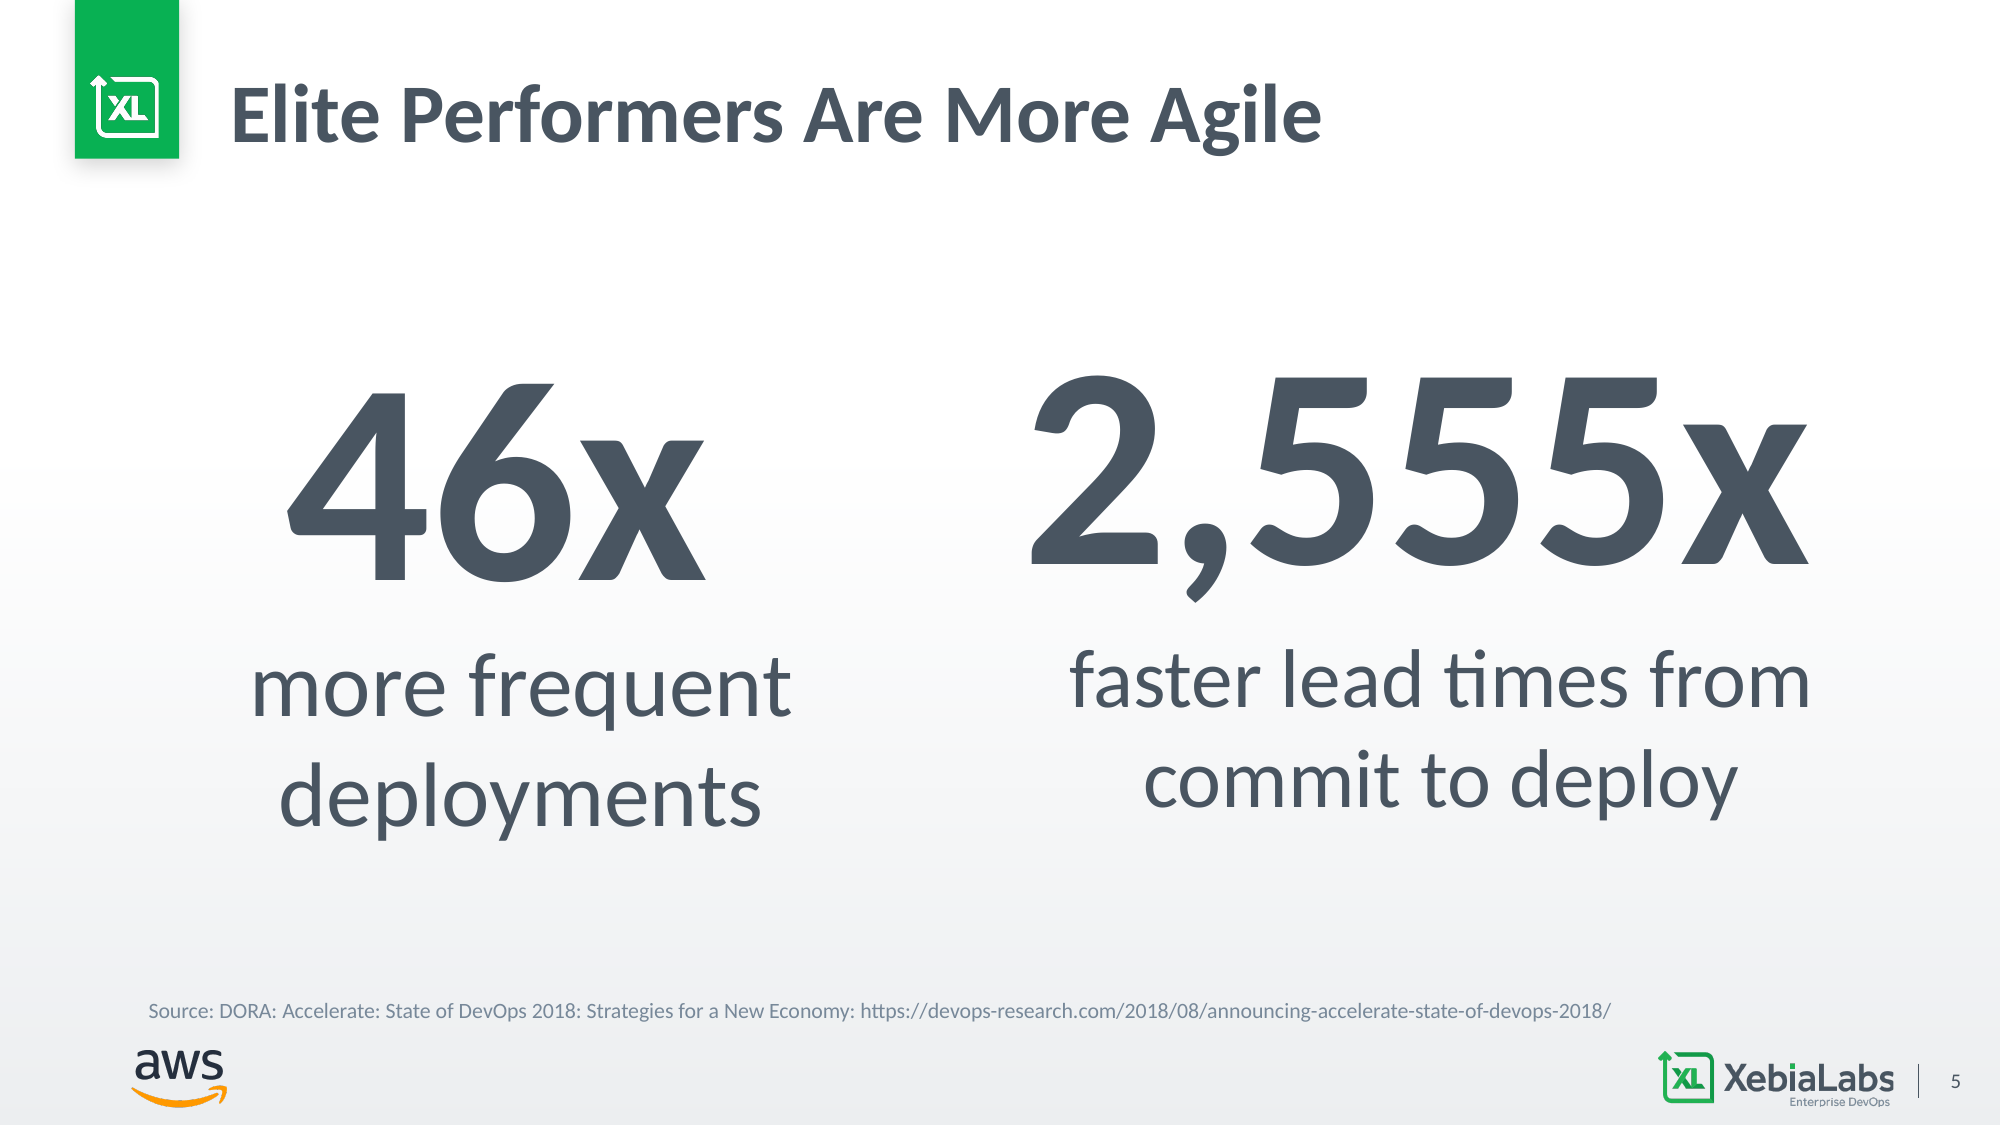

# Elite Performers Are More Agile

2,555x

46x

more frequent deployments
faster lead times from commit to deploy
Source: DORA: Accelerate: State of DevOps 2018: Strategies for a New Economy: https://devops-research.com/2018/08/announcing-accelerate-state-of-devops-2018/